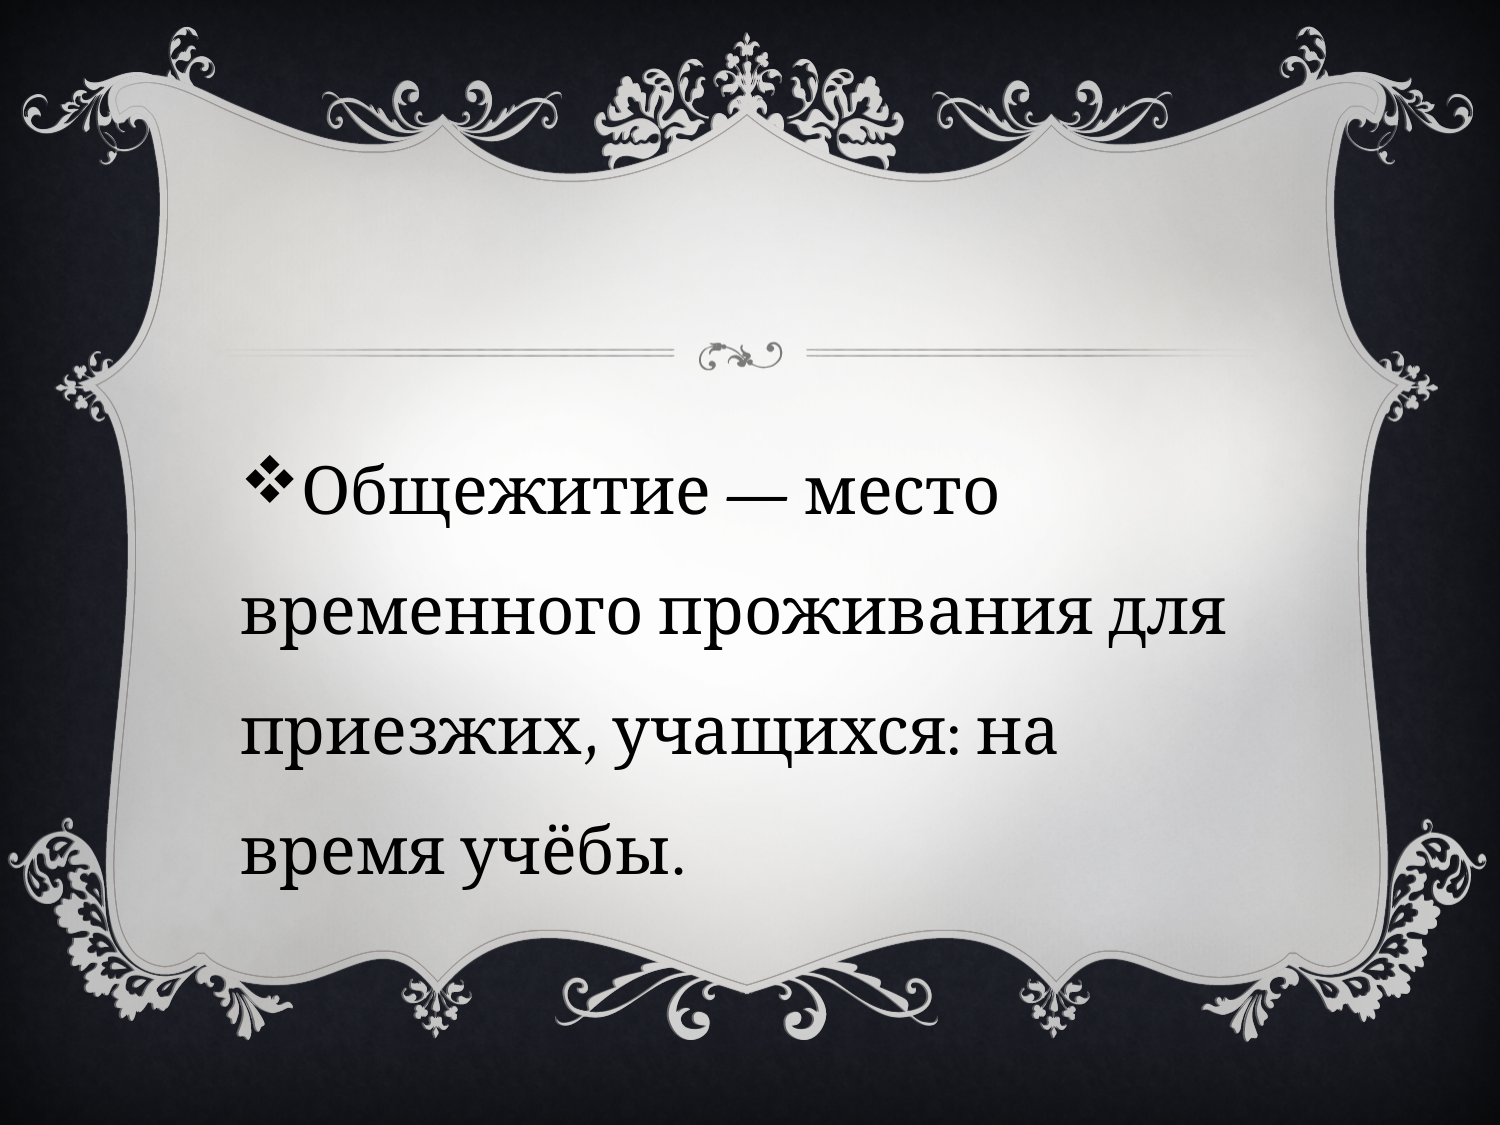

Общежитие — место временного проживания для приезжих, учащихся: на время учёбы.